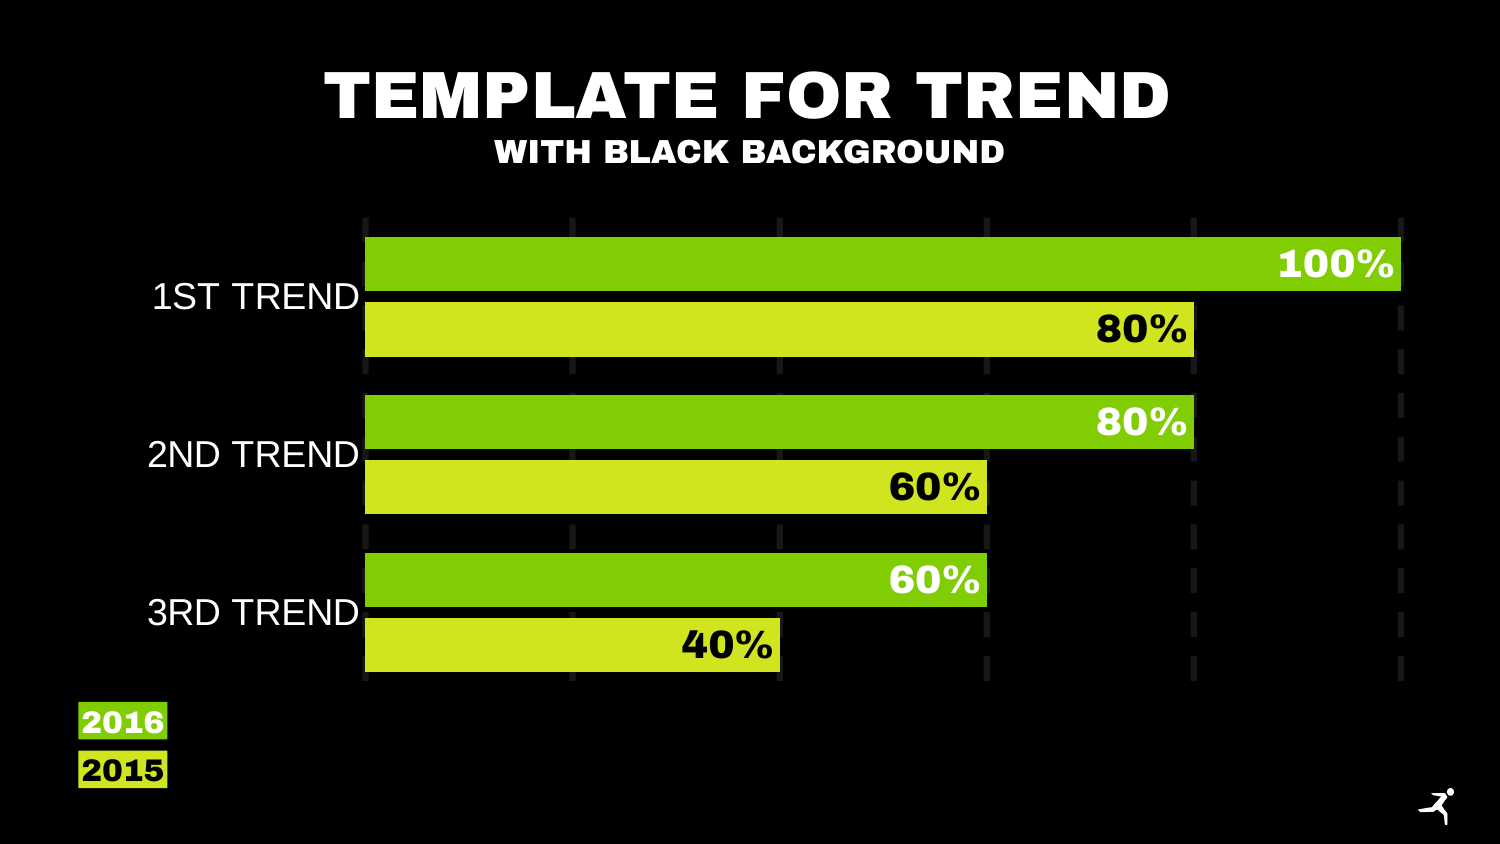

# TEMPLATE FOR trend
WITH bLACK BACKGROUND

### Chart

| Category | 2015 | 2016 |
|---|---|---|
| 1ST TREND | 100.0 | 80.0 |
| 2ND TREND | 80.0 | 60.0 |
| 3RD TREND | 60.0 | 40.0 |
2016
2015